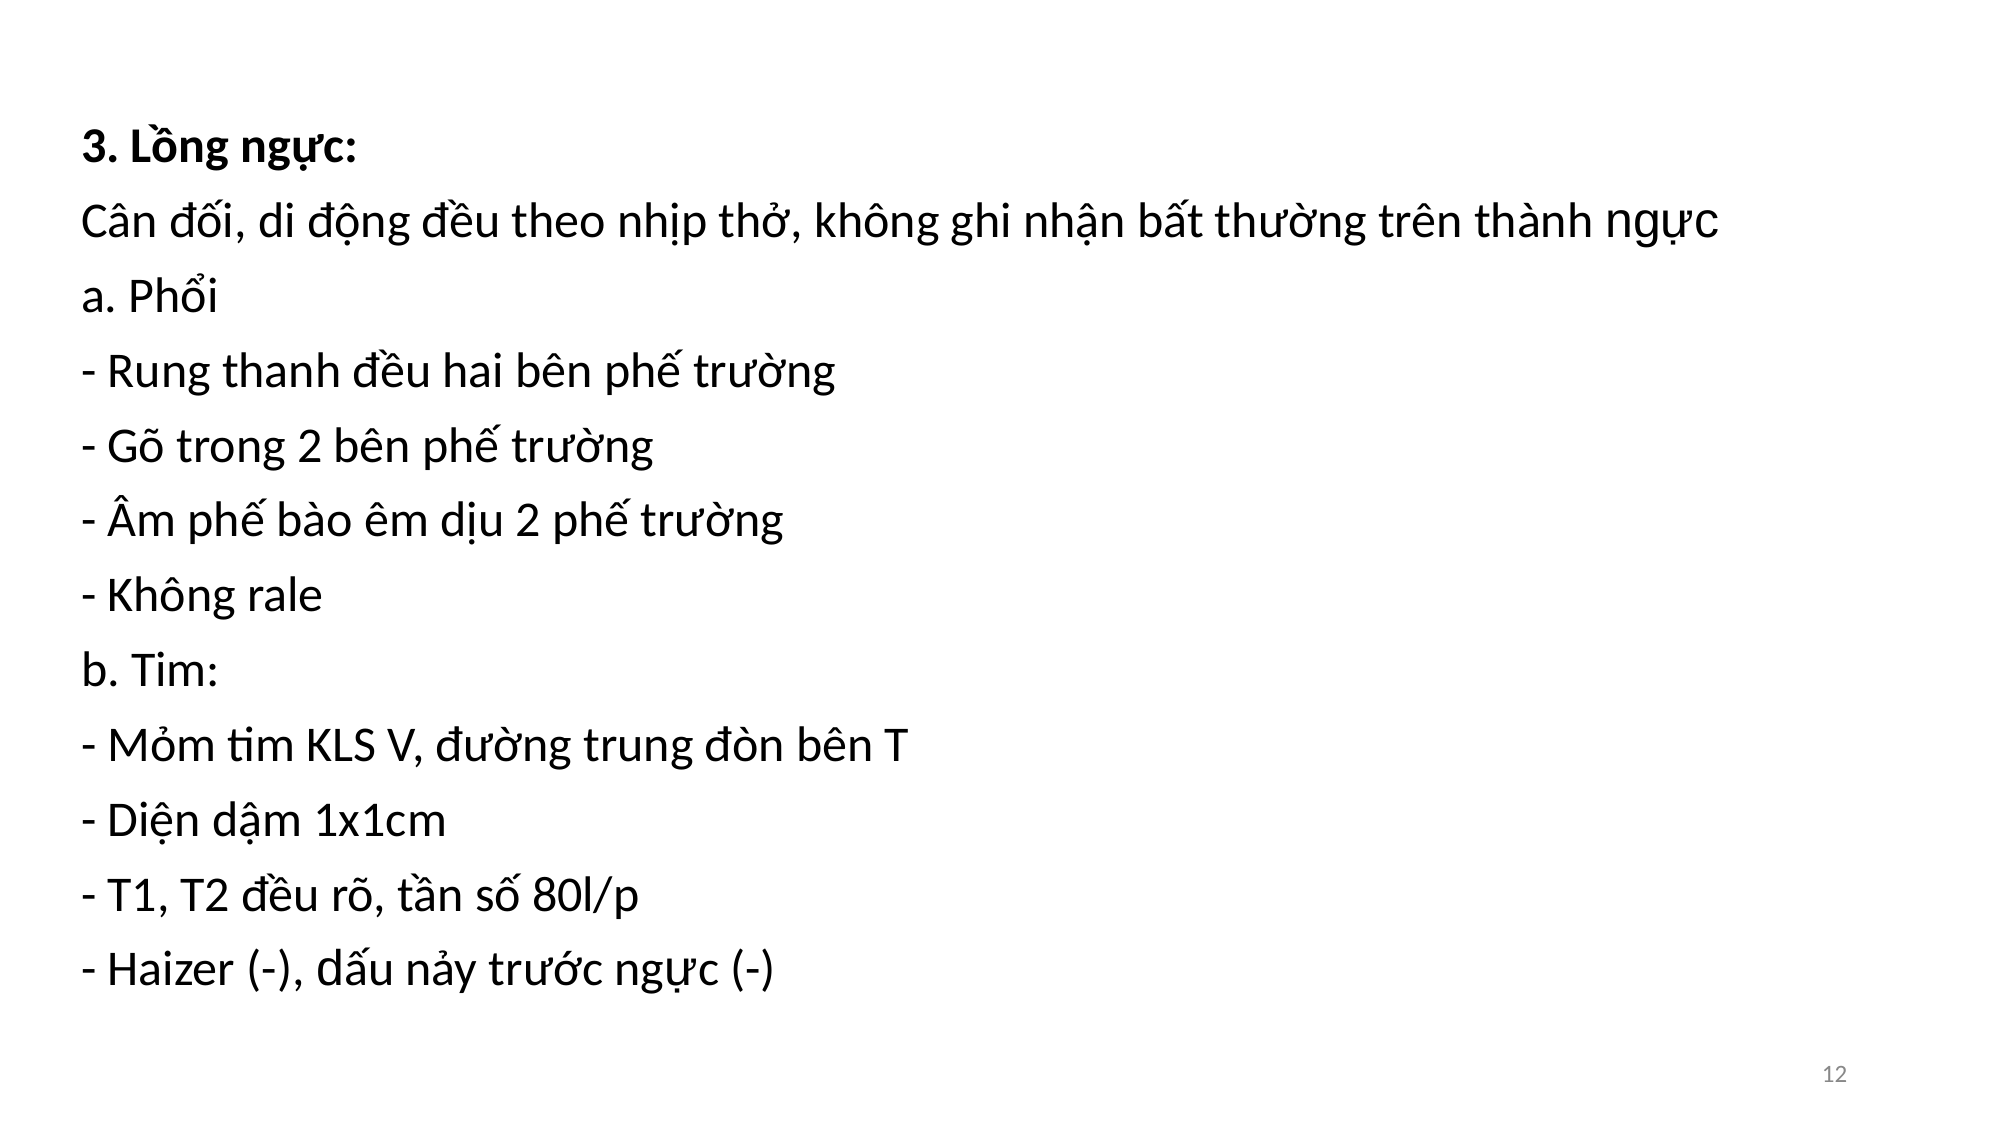

3. Lồng ngực:
Cân đối, di động đều theo nhịp thở, không ghi nhận bất thường trên thành ngực
a. Phổi
- Rung thanh đều hai bên phế trường
- Gõ trong 2 bên phế trường
- Âm phế bào êm dịu 2 phế trường
- Không rale
b. Tim:
- Mỏm tim KLS V, đường trung đòn bên T
- Diện dậm 1x1cm
- T1, T2 đều rõ, tần số 80l/p
- Haizer (-), dấu nảy trước ngực (-)
12